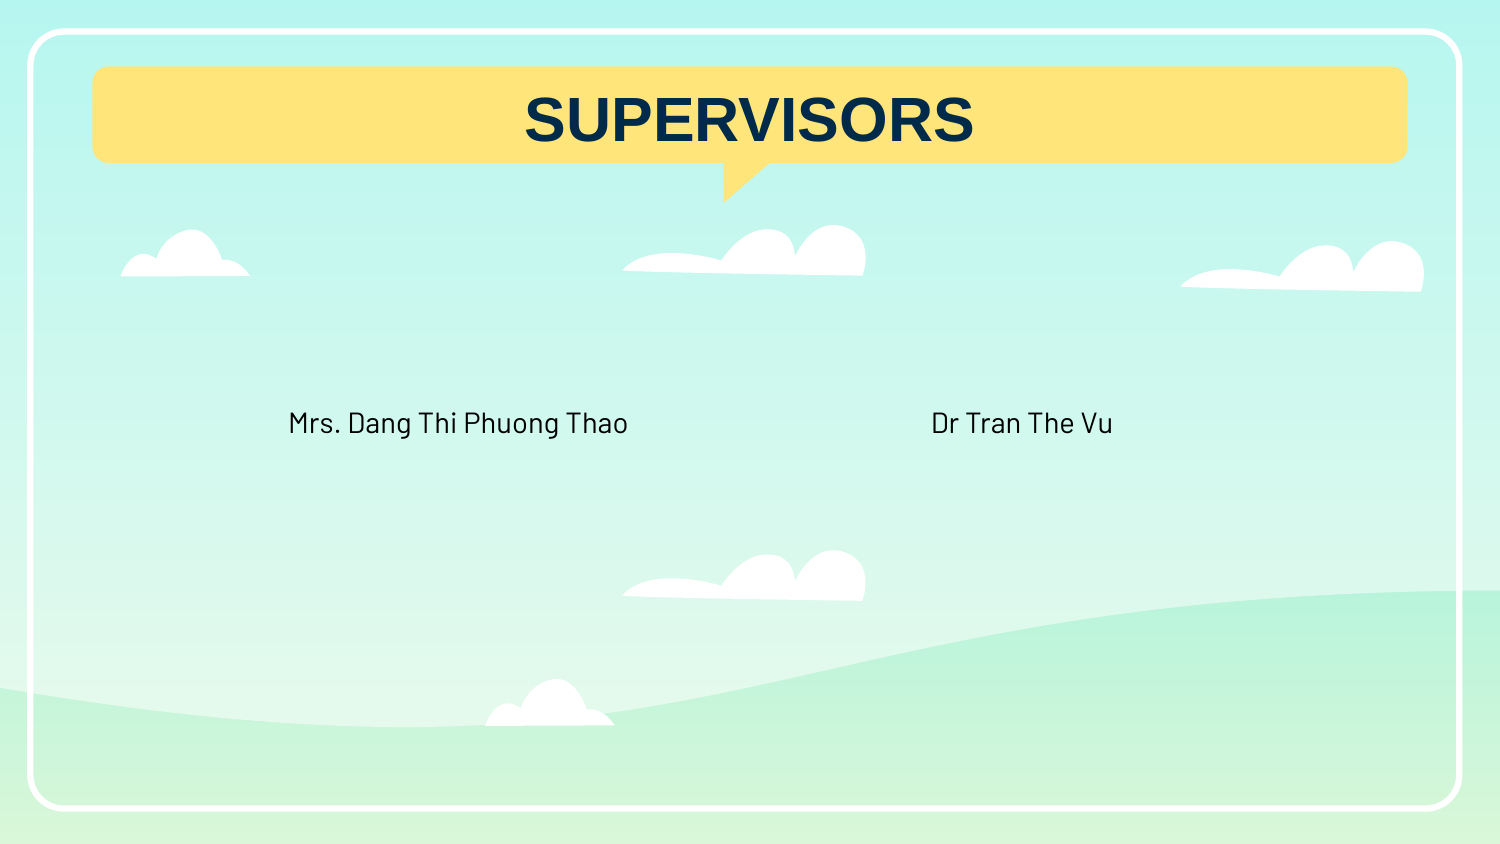

# SUPERVISORS

Mrs. Dang Thi Phuong Thao
Dr Tran The Vu